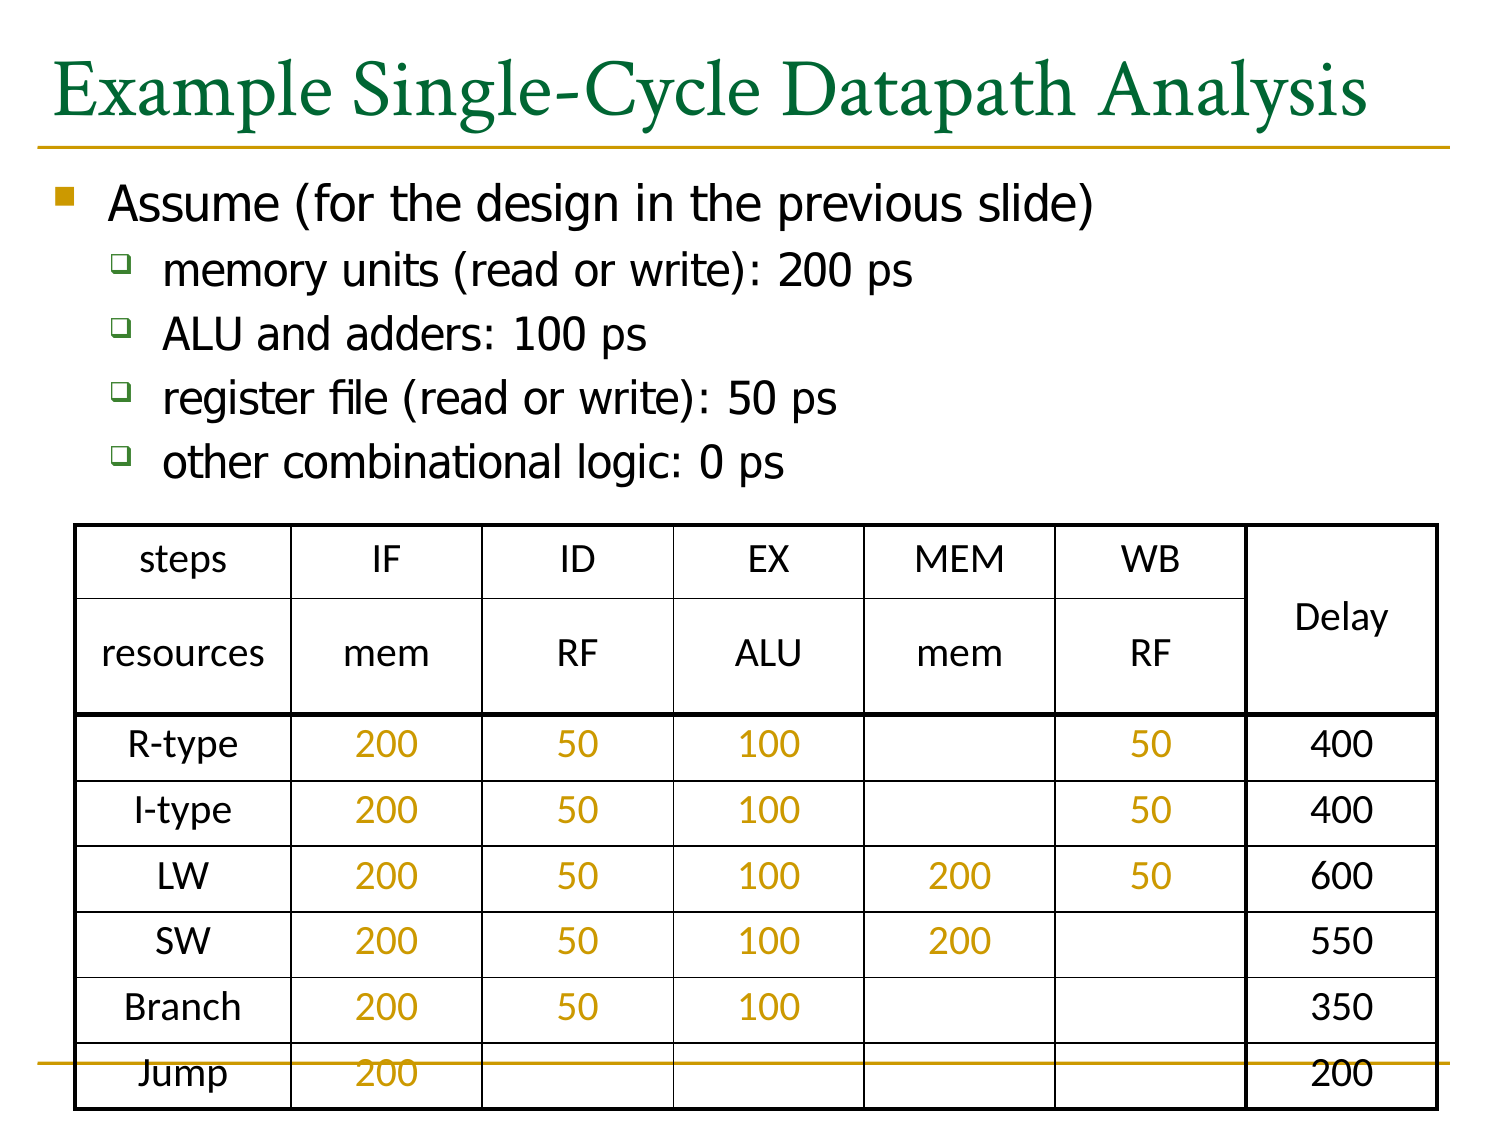

# Example Single-Cycle Datapath Analysis
Assume (for the design in the previous slide)
memory units (read or write): 200 ps
ALU and adders: 100 ps
register file (read or write): 50 ps
other combinational logic: 0 ps

| steps | IF | ID | EX | MEM | WB | Delay |
| --- | --- | --- | --- | --- | --- | --- |
| resources | mem | RF | ALU | mem | RF |  |
| R-type | 200 | 50 | 100 |  | 50 | 400 |
| I-type | 200 | 50 | 100 |  | 50 | 400 |
| LW | 200 | 50 | 100 | 200 | 50 | 600 |
| SW | 200 | 50 | 100 | 200 |  | 550 |
| Branch | 200 | 50 | 100 |  |  | 350 |
| Jump | 200 |  |  |  |  | 200 |